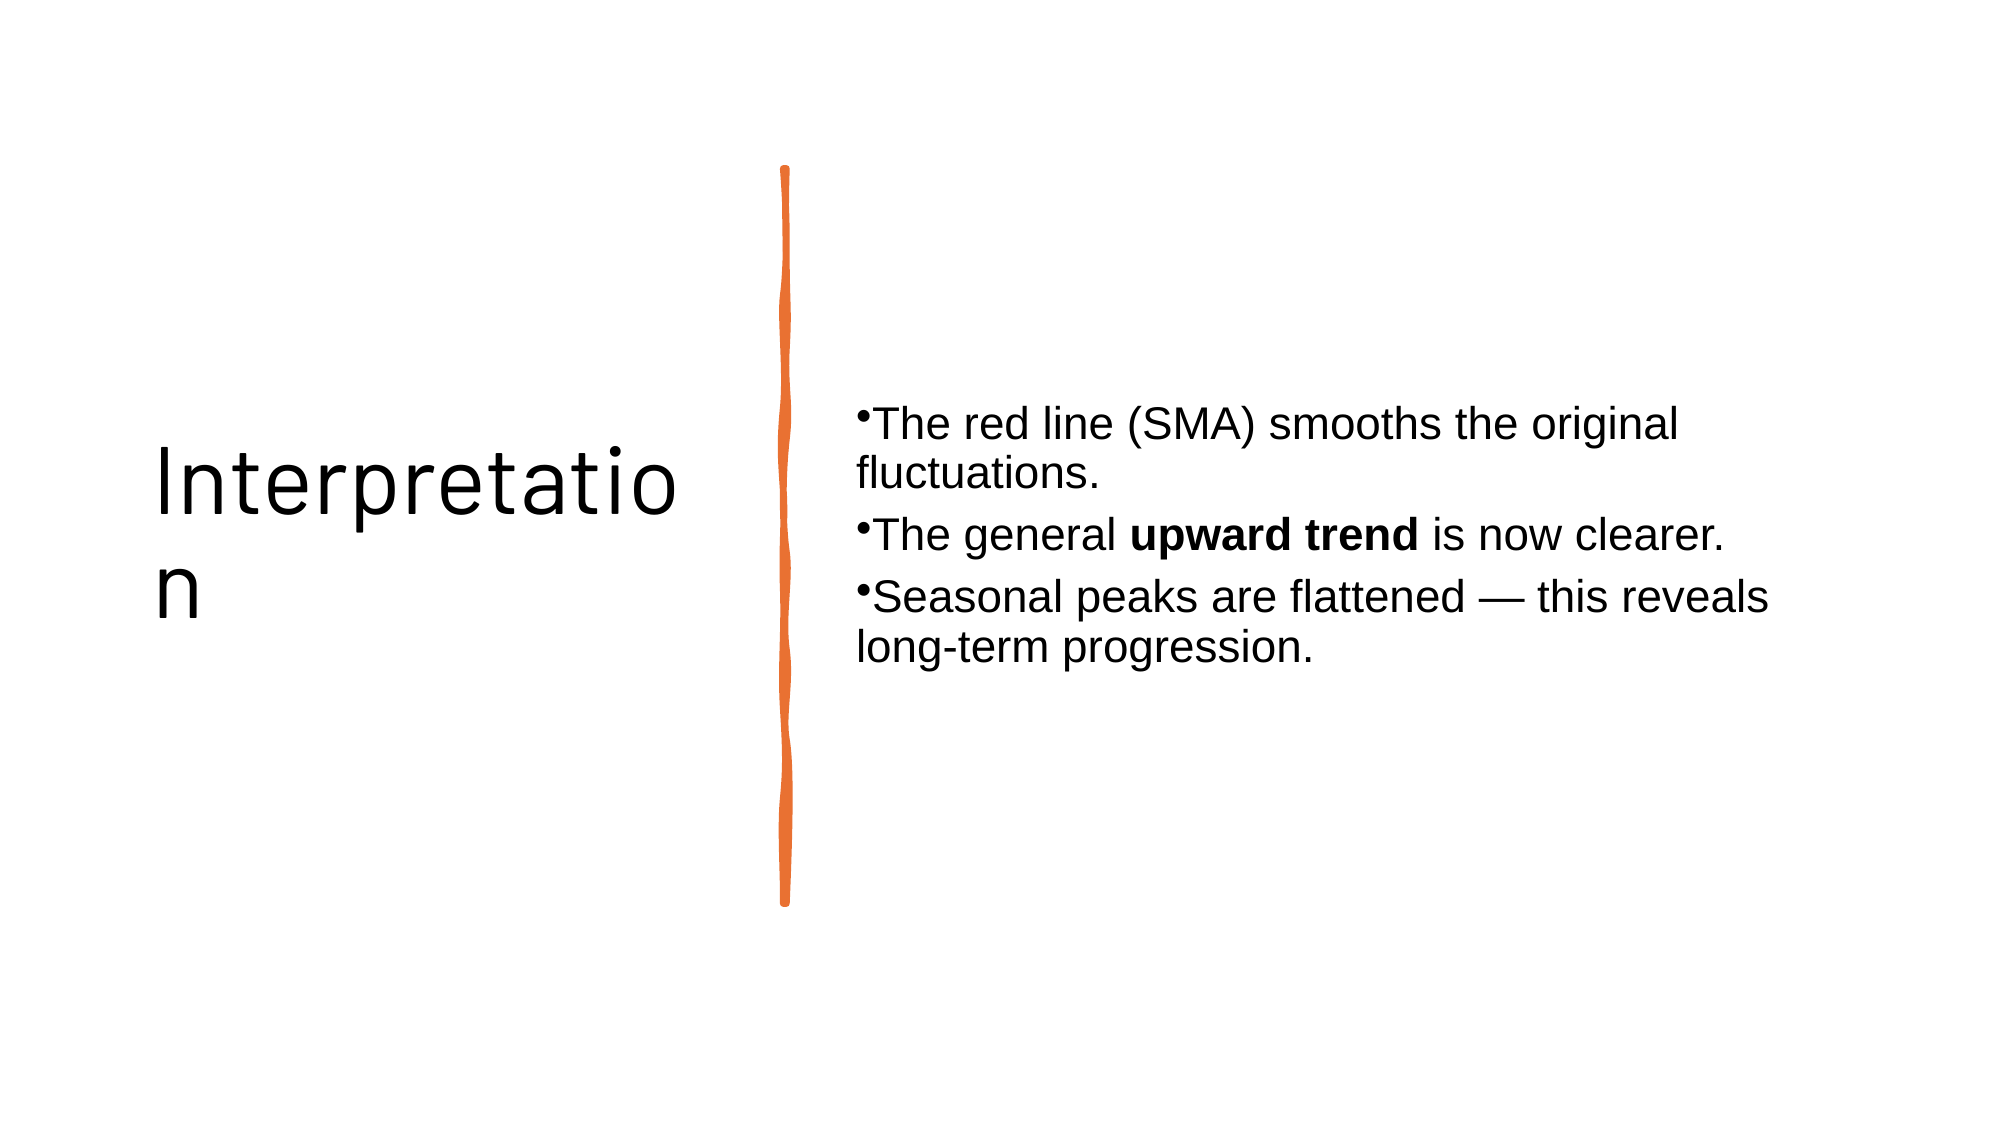

# Interpretation
The red line (SMA) smooths the original fluctuations.
The general upward trend is now clearer.
Seasonal peaks are flattened — this reveals long-term progression.